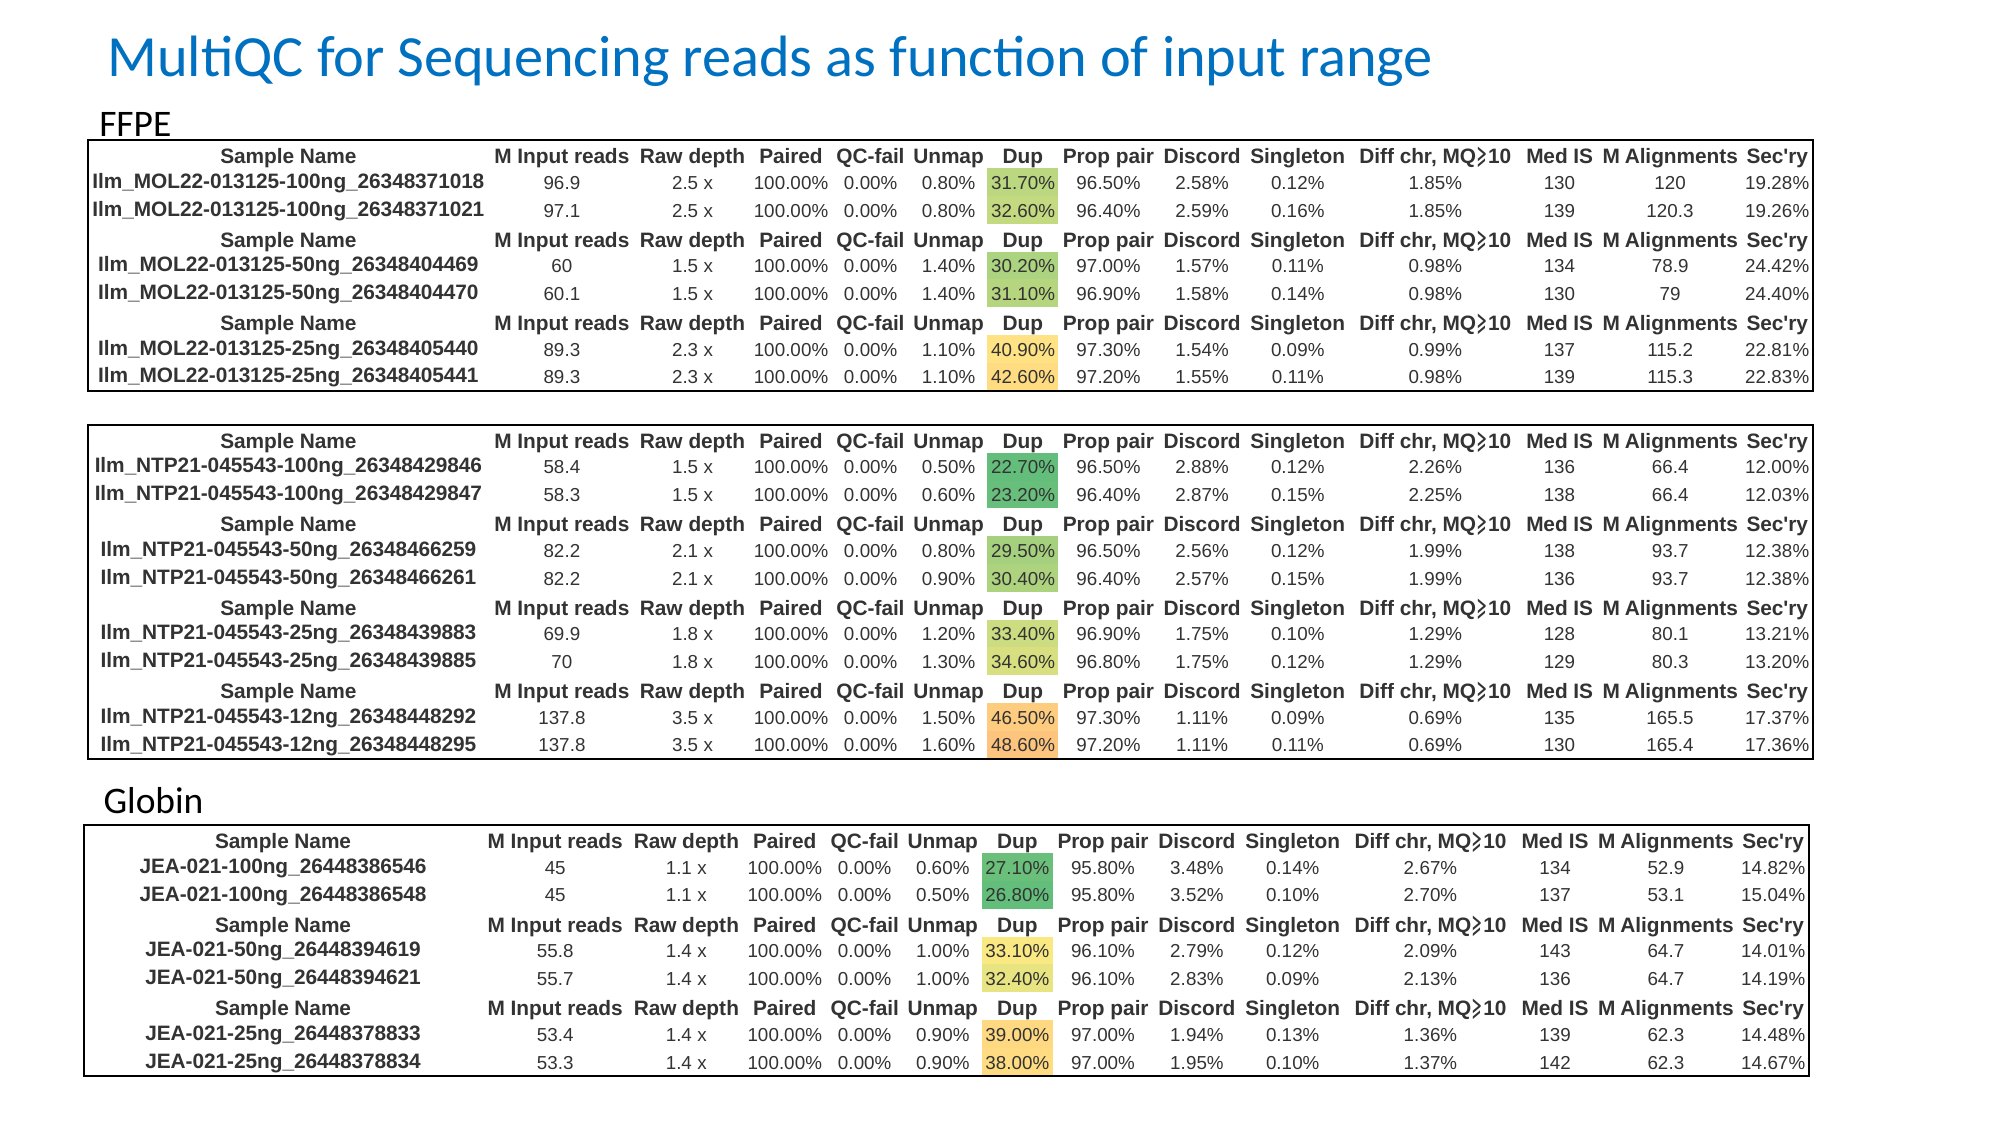

MultiQC for Sequencing reads as function of input range
FFPE
| Sample Name | M Input reads | Raw depth | Paired | QC-fail | Unmap | Dup | Prop pair | Discord | Singleton | Diff chr, MQ⩾10 | Med IS | M Alignments | Sec'ry |
| --- | --- | --- | --- | --- | --- | --- | --- | --- | --- | --- | --- | --- | --- |
| Ilm\_MOL22-013125-100ng\_26348371018 | 96.9 | 2.5 x | 100.00% | 0.00% | 0.80% | 31.70% | 96.50% | 2.58% | 0.12% | 1.85% | 130 | 120 | 19.28% |
| Ilm\_MOL22-013125-100ng\_26348371021 | 97.1 | 2.5 x | 100.00% | 0.00% | 0.80% | 32.60% | 96.40% | 2.59% | 0.16% | 1.85% | 139 | 120.3 | 19.26% |
| Sample Name | M Input reads | Raw depth | Paired | QC-fail | Unmap | Dup | Prop pair | Discord | Singleton | Diff chr, MQ⩾10 | Med IS | M Alignments | Sec'ry |
| Ilm\_MOL22-013125-50ng\_26348404469 | 60 | 1.5 x | 100.00% | 0.00% | 1.40% | 30.20% | 97.00% | 1.57% | 0.11% | 0.98% | 134 | 78.9 | 24.42% |
| Ilm\_MOL22-013125-50ng\_26348404470 | 60.1 | 1.5 x | 100.00% | 0.00% | 1.40% | 31.10% | 96.90% | 1.58% | 0.14% | 0.98% | 130 | 79 | 24.40% |
| Sample Name | M Input reads | Raw depth | Paired | QC-fail | Unmap | Dup | Prop pair | Discord | Singleton | Diff chr, MQ⩾10 | Med IS | M Alignments | Sec'ry |
| Ilm\_MOL22-013125-25ng\_26348405440 | 89.3 | 2.3 x | 100.00% | 0.00% | 1.10% | 40.90% | 97.30% | 1.54% | 0.09% | 0.99% | 137 | 115.2 | 22.81% |
| Ilm\_MOL22-013125-25ng\_26348405441 | 89.3 | 2.3 x | 100.00% | 0.00% | 1.10% | 42.60% | 97.20% | 1.55% | 0.11% | 0.98% | 139 | 115.3 | 22.83% |
|  |  |  |  |  |  |  |  |  |  |  |  |  |  |
| Sample Name | M Input reads | Raw depth | Paired | QC-fail | Unmap | Dup | Prop pair | Discord | Singleton | Diff chr, MQ⩾10 | Med IS | M Alignments | Sec'ry |
| Ilm\_NTP21-045543-100ng\_26348429846 | 58.4 | 1.5 x | 100.00% | 0.00% | 0.50% | 22.70% | 96.50% | 2.88% | 0.12% | 2.26% | 136 | 66.4 | 12.00% |
| Ilm\_NTP21-045543-100ng\_26348429847 | 58.3 | 1.5 x | 100.00% | 0.00% | 0.60% | 23.20% | 96.40% | 2.87% | 0.15% | 2.25% | 138 | 66.4 | 12.03% |
| Sample Name | M Input reads | Raw depth | Paired | QC-fail | Unmap | Dup | Prop pair | Discord | Singleton | Diff chr, MQ⩾10 | Med IS | M Alignments | Sec'ry |
| Ilm\_NTP21-045543-50ng\_26348466259 | 82.2 | 2.1 x | 100.00% | 0.00% | 0.80% | 29.50% | 96.50% | 2.56% | 0.12% | 1.99% | 138 | 93.7 | 12.38% |
| Ilm\_NTP21-045543-50ng\_26348466261 | 82.2 | 2.1 x | 100.00% | 0.00% | 0.90% | 30.40% | 96.40% | 2.57% | 0.15% | 1.99% | 136 | 93.7 | 12.38% |
| Sample Name | M Input reads | Raw depth | Paired | QC-fail | Unmap | Dup | Prop pair | Discord | Singleton | Diff chr, MQ⩾10 | Med IS | M Alignments | Sec'ry |
| Ilm\_NTP21-045543-25ng\_26348439883 | 69.9 | 1.8 x | 100.00% | 0.00% | 1.20% | 33.40% | 96.90% | 1.75% | 0.10% | 1.29% | 128 | 80.1 | 13.21% |
| Ilm\_NTP21-045543-25ng\_26348439885 | 70 | 1.8 x | 100.00% | 0.00% | 1.30% | 34.60% | 96.80% | 1.75% | 0.12% | 1.29% | 129 | 80.3 | 13.20% |
| Sample Name | M Input reads | Raw depth | Paired | QC-fail | Unmap | Dup | Prop pair | Discord | Singleton | Diff chr, MQ⩾10 | Med IS | M Alignments | Sec'ry |
| Ilm\_NTP21-045543-12ng\_26348448292 | 137.8 | 3.5 x | 100.00% | 0.00% | 1.50% | 46.50% | 97.30% | 1.11% | 0.09% | 0.69% | 135 | 165.5 | 17.37% |
| Ilm\_NTP21-045543-12ng\_26348448295 | 137.8 | 3.5 x | 100.00% | 0.00% | 1.60% | 48.60% | 97.20% | 1.11% | 0.11% | 0.69% | 130 | 165.4 | 17.36% |
Globin
| Sample Name | M Input reads | Raw depth | Paired | QC-fail | Unmap | Dup | Prop pair | Discord | Singleton | Diff chr, MQ⩾10 | Med IS | M Alignments | Sec'ry |
| --- | --- | --- | --- | --- | --- | --- | --- | --- | --- | --- | --- | --- | --- |
| JEA-021-100ng\_26448386546 | 45 | 1.1 x | 100.00% | 0.00% | 0.60% | 27.10% | 95.80% | 3.48% | 0.14% | 2.67% | 134 | 52.9 | 14.82% |
| JEA-021-100ng\_26448386548 | 45 | 1.1 x | 100.00% | 0.00% | 0.50% | 26.80% | 95.80% | 3.52% | 0.10% | 2.70% | 137 | 53.1 | 15.04% |
| Sample Name | M Input reads | Raw depth | Paired | QC-fail | Unmap | Dup | Prop pair | Discord | Singleton | Diff chr, MQ⩾10 | Med IS | M Alignments | Sec'ry |
| JEA-021-50ng\_26448394619 | 55.8 | 1.4 x | 100.00% | 0.00% | 1.00% | 33.10% | 96.10% | 2.79% | 0.12% | 2.09% | 143 | 64.7 | 14.01% |
| JEA-021-50ng\_26448394621 | 55.7 | 1.4 x | 100.00% | 0.00% | 1.00% | 32.40% | 96.10% | 2.83% | 0.09% | 2.13% | 136 | 64.7 | 14.19% |
| Sample Name | M Input reads | Raw depth | Paired | QC-fail | Unmap | Dup | Prop pair | Discord | Singleton | Diff chr, MQ⩾10 | Med IS | M Alignments | Sec'ry |
| JEA-021-25ng\_26448378833 | 53.4 | 1.4 x | 100.00% | 0.00% | 0.90% | 39.00% | 97.00% | 1.94% | 0.13% | 1.36% | 139 | 62.3 | 14.48% |
| JEA-021-25ng\_26448378834 | 53.3 | 1.4 x | 100.00% | 0.00% | 0.90% | 38.00% | 97.00% | 1.95% | 0.10% | 1.37% | 142 | 62.3 | 14.67% |